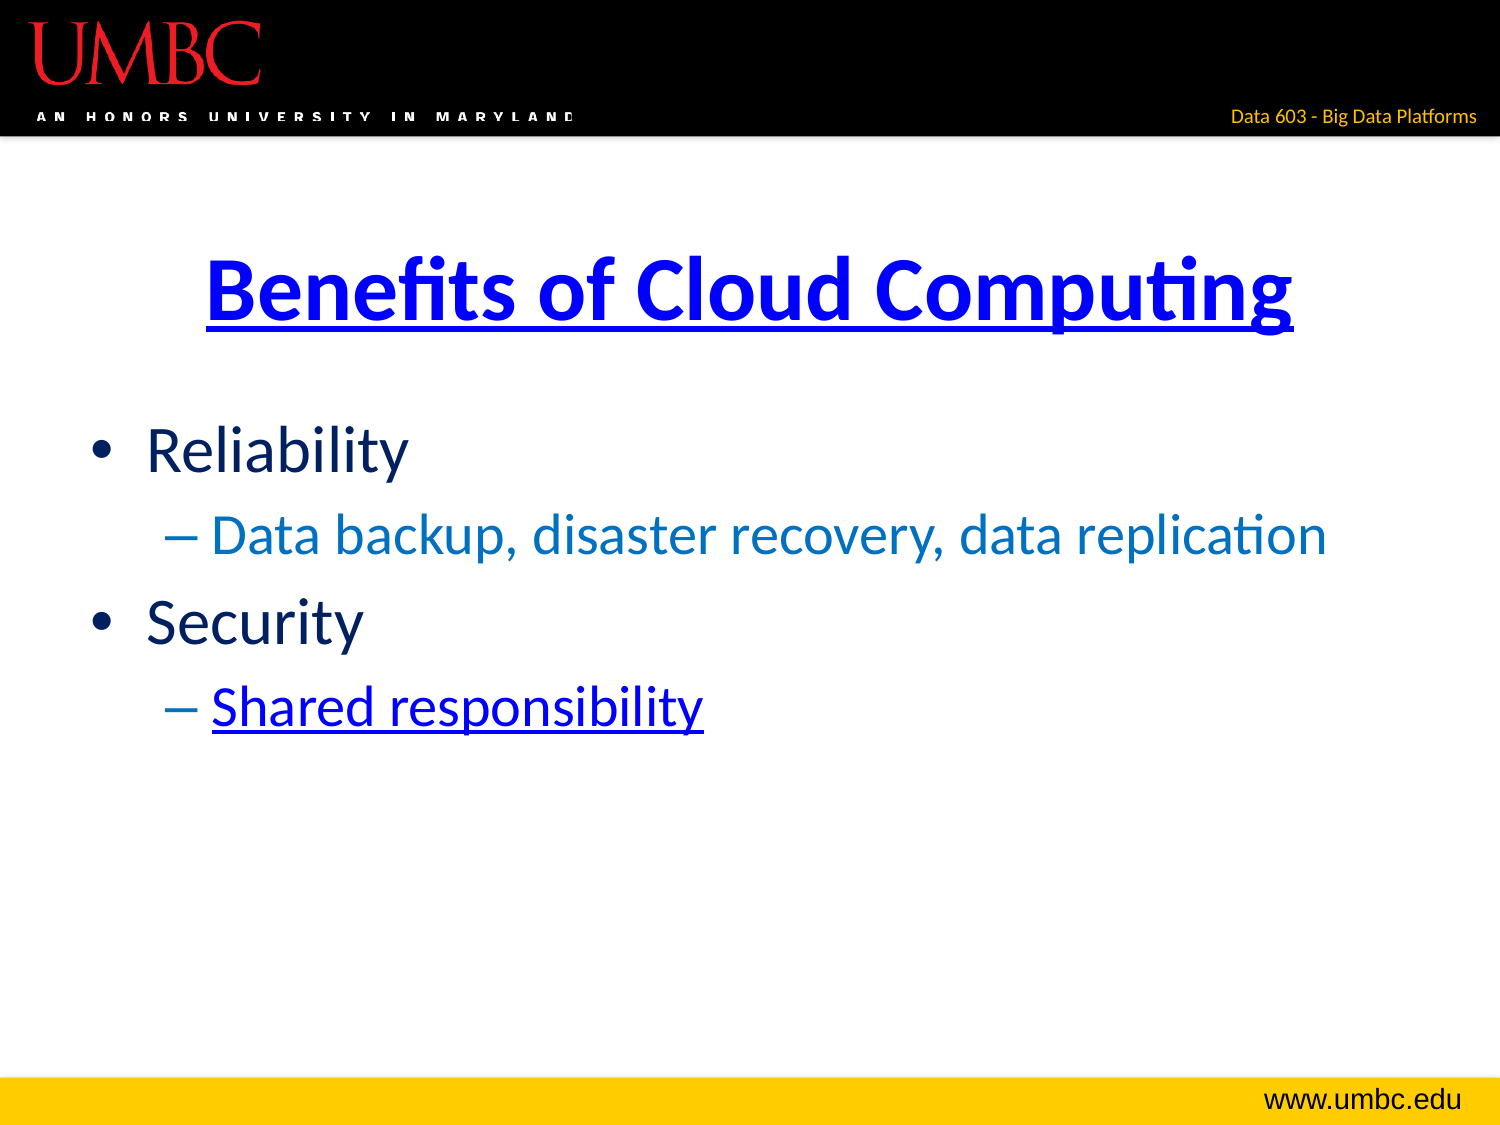

# Benefits of Cloud Computing
Reliability
Data backup, disaster recovery, data replication
Security
Shared responsibility